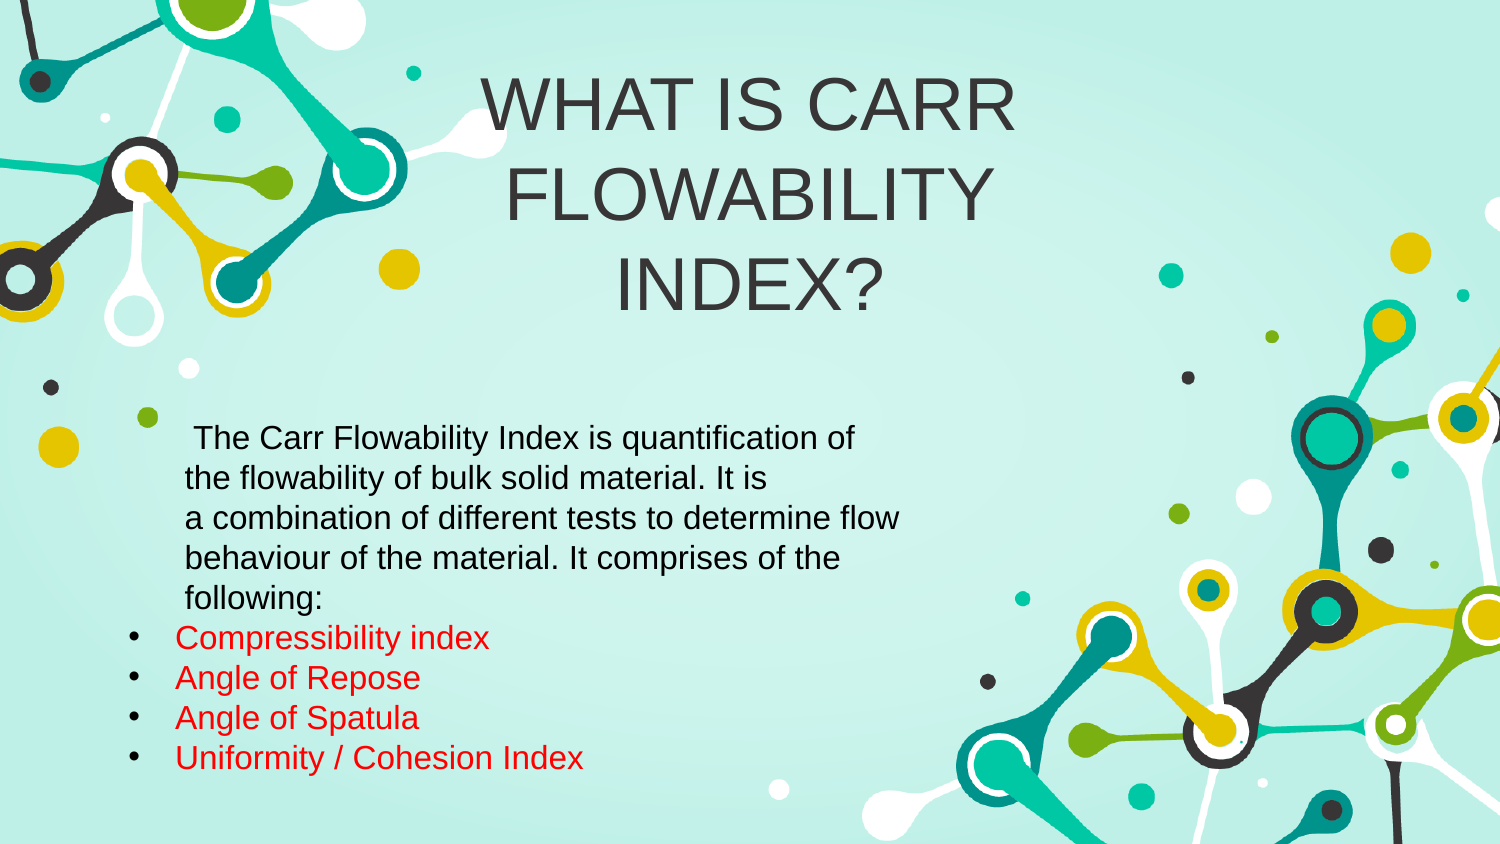

# WHAT IS CARR FLOWABILITY INDEX?
       The Carr Flowability Index is quantification of the flowability of bulk solid material. It is a combination of different tests to determine flow behaviour of the material. It comprises of the following:
Compressibility index
Angle of Repose
Angle of Spatula
Uniformity / Cohesion Index